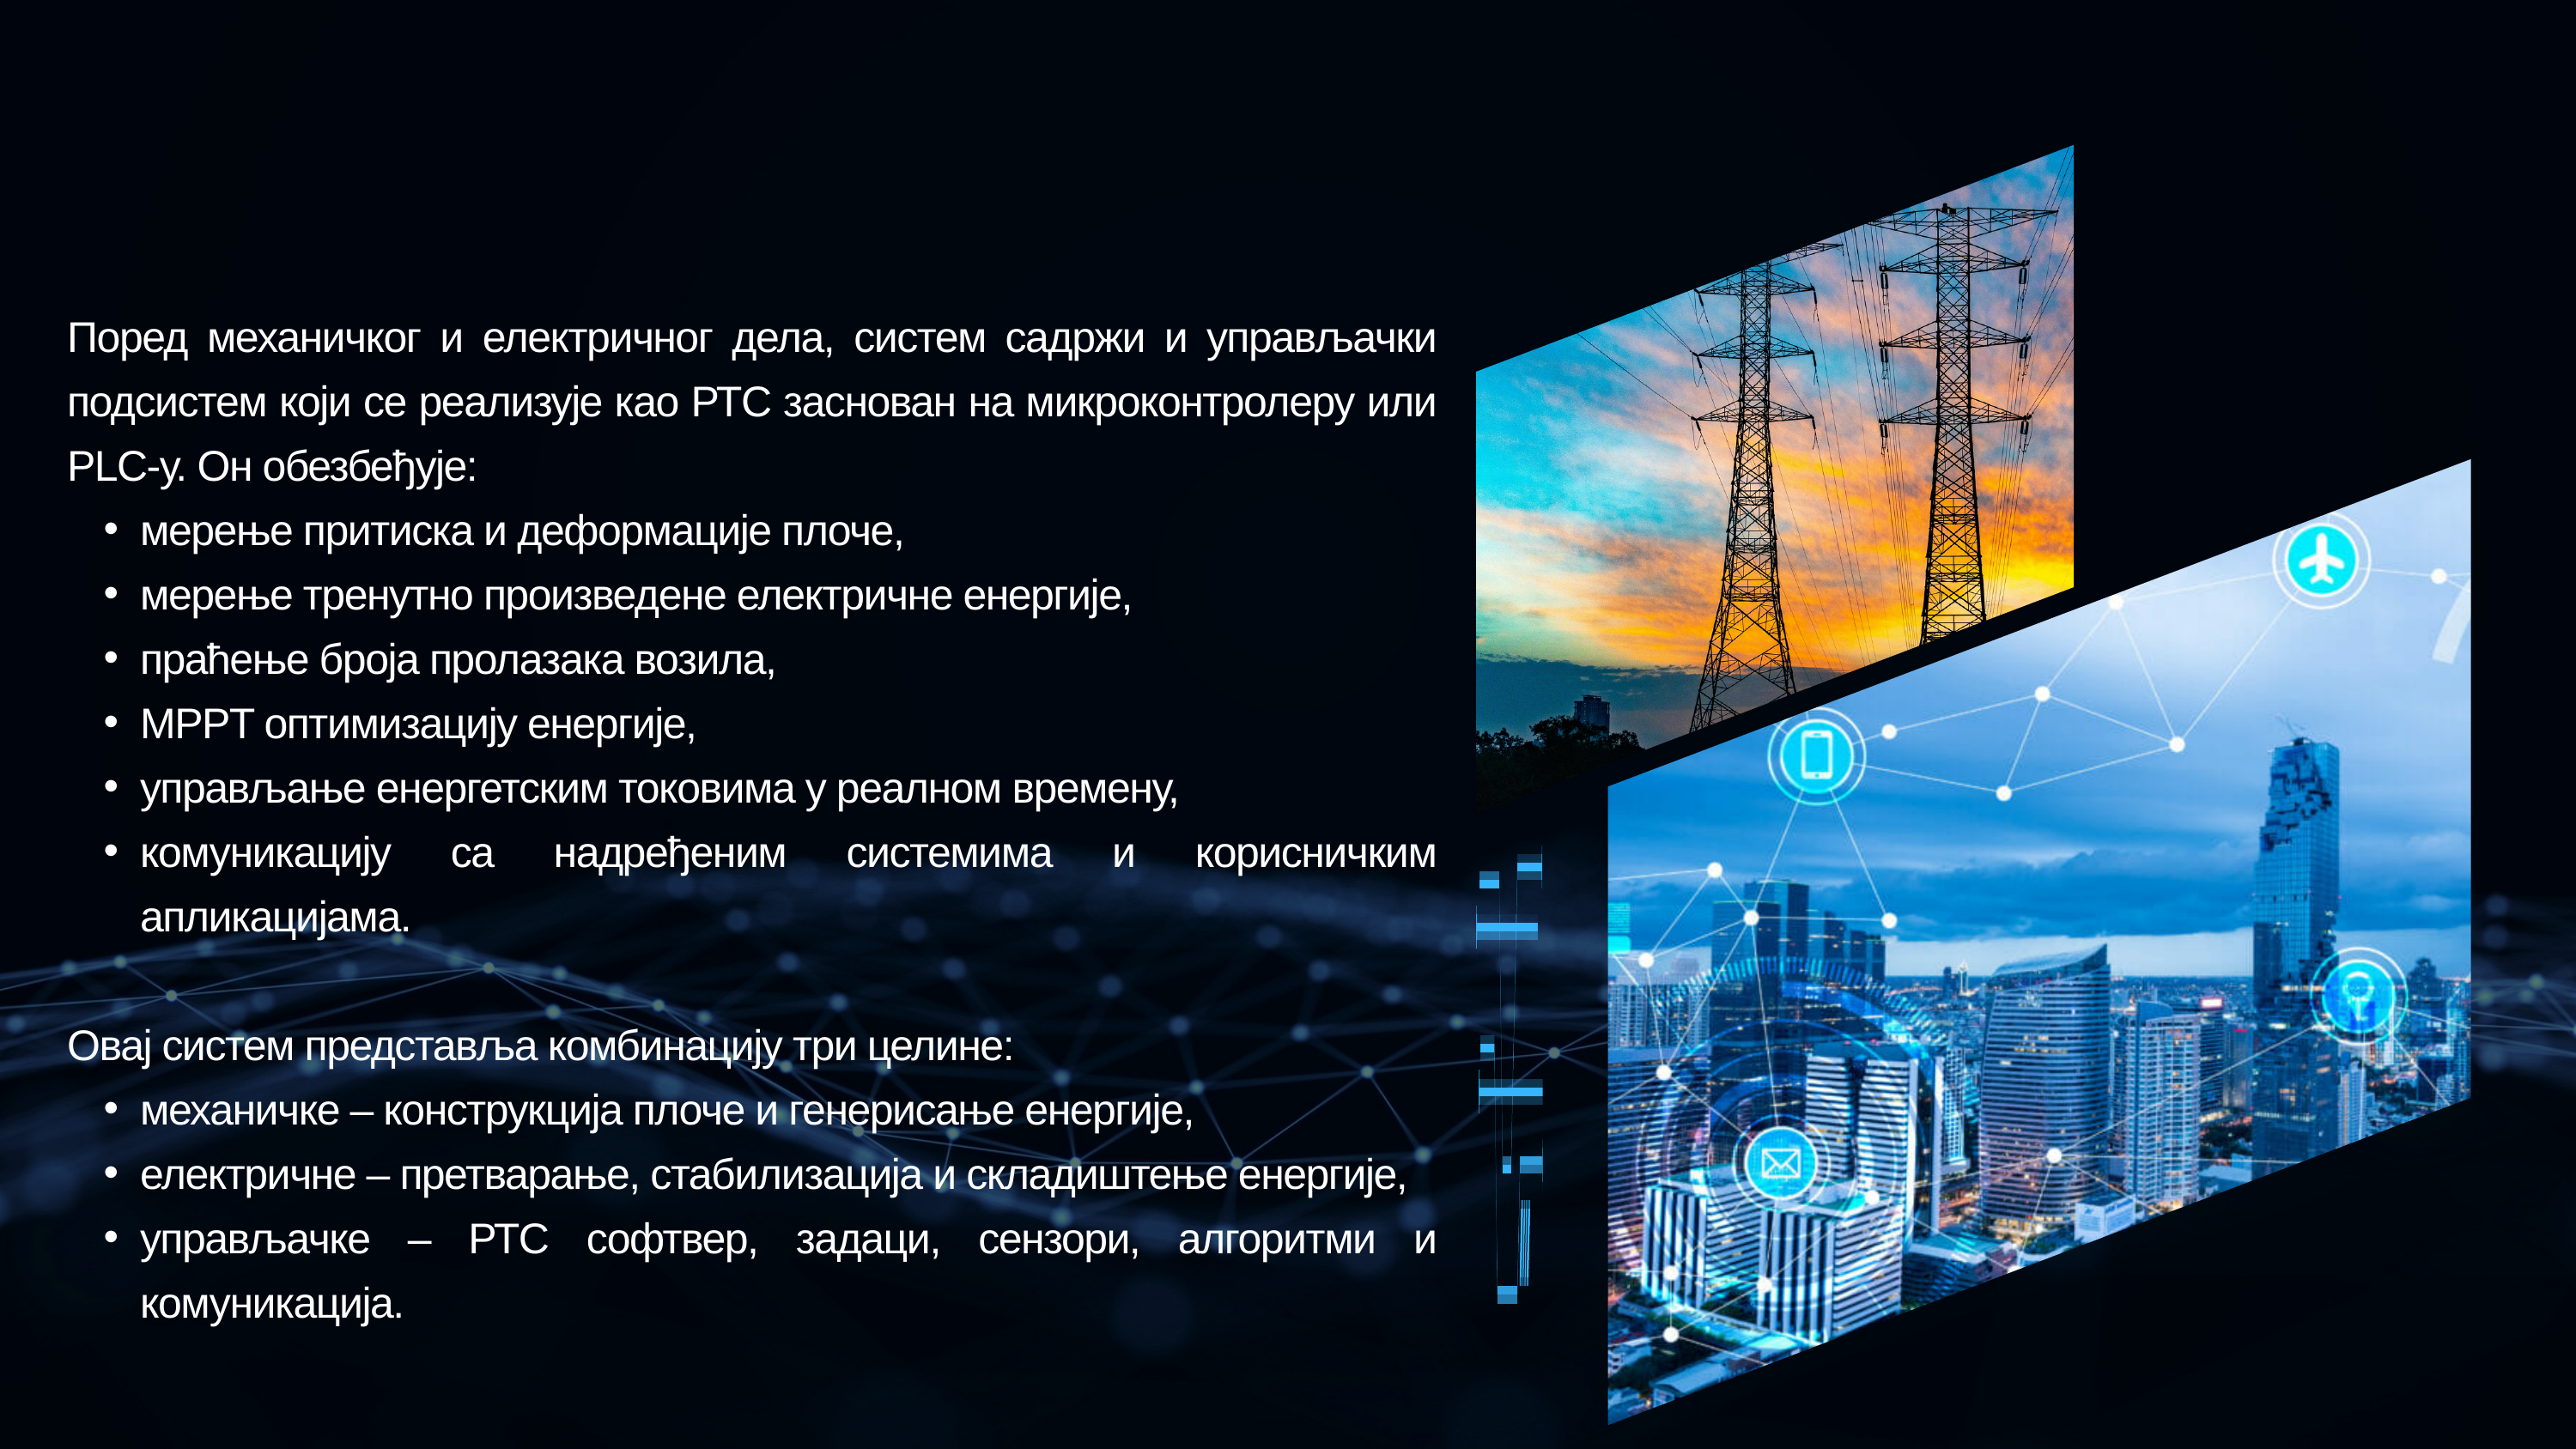

Поред механичког и електричног дела, систем садржи и управљачки подсистем који се реализује као РТС заснован на микроконтролеру или PLC-у. Он обезбеђује:
мерење притиска и деформације плоче,
мерење тренутно произведене електричне енергије,
праћење броја пролазака возила,
MPPT оптимизацију енергије,
управљање енергетским токовима у реалном времену,
комуникацију са надређеним системима и корисничким апликацијама.

Овај систем представља комбинацију три целине:
механичке – конструкција плоче и генерисање енергије,
електричне – претварање, стабилизација и складиштење енергије,
управљачке – РТС софтвер, задаци, сензори, алгоритми и комуникација.